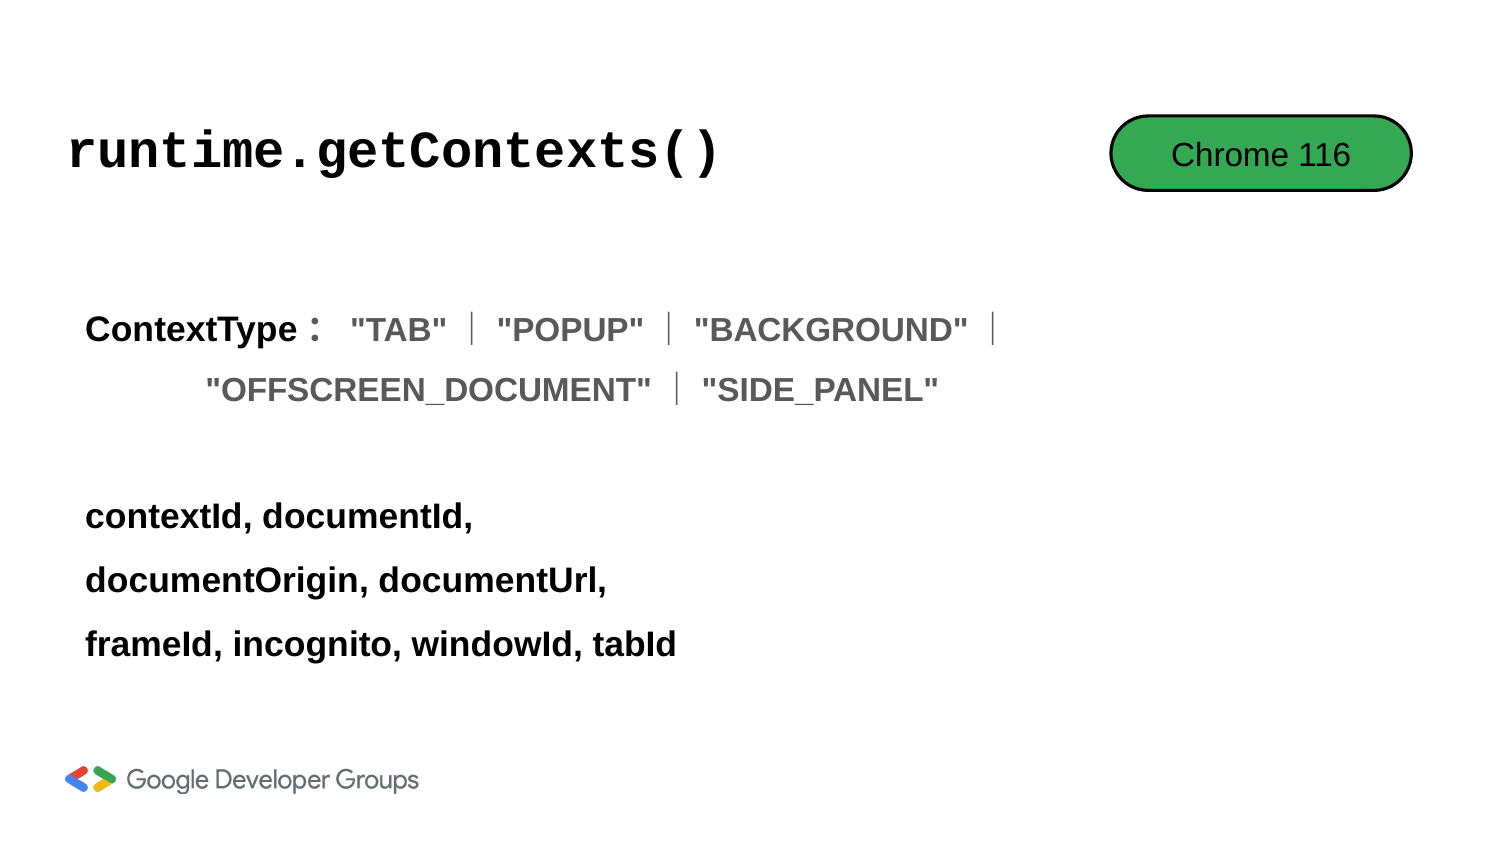

# runtime.getContexts()
Chrome 116
ContextType："TAB"｜"POPUP"｜"BACKGROUND"｜
             "OFFSCREEN_DOCUMENT"｜"SIDE_PANEL"

contextId, documentId,
documentOrigin, documentUrl,
frameId, incognito, windowId, tabId